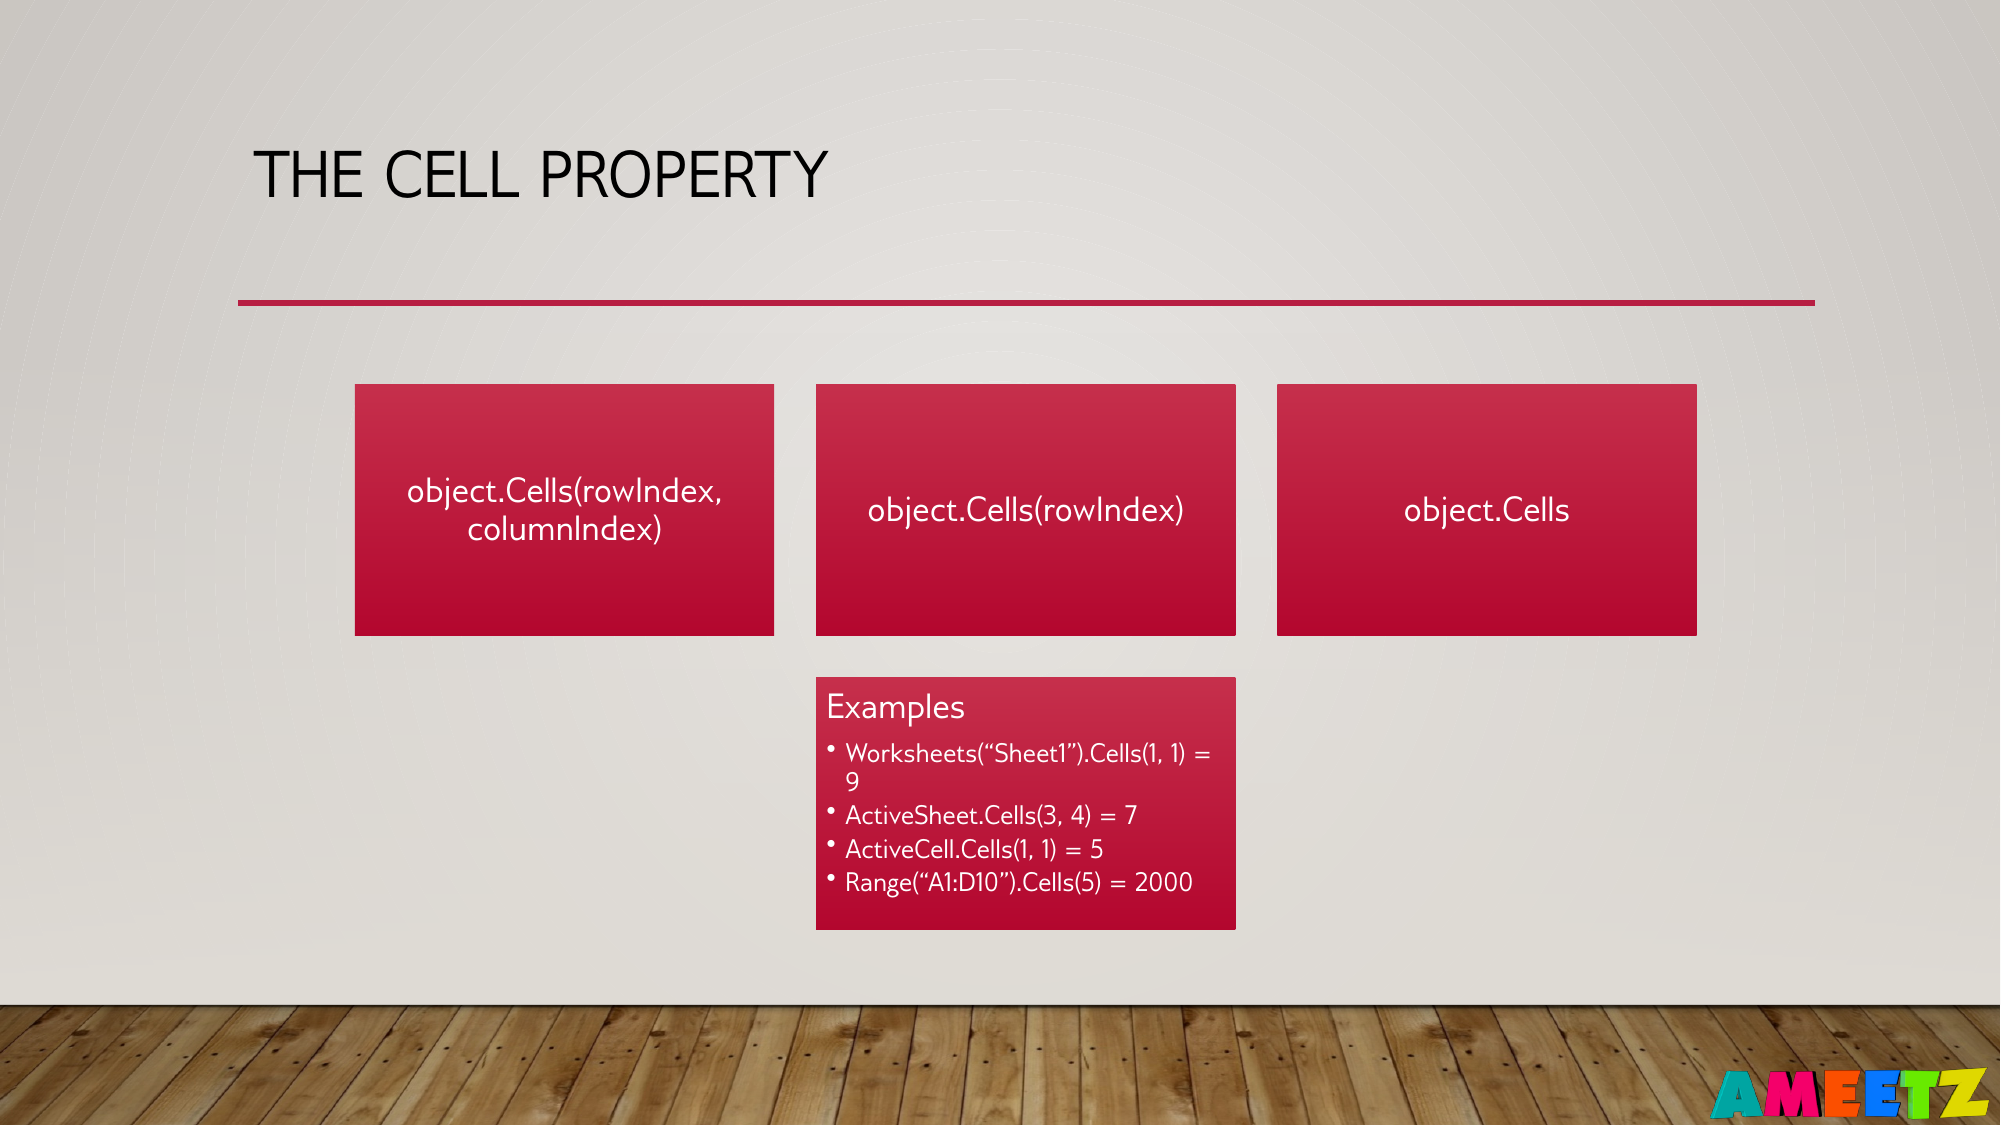

# The Cell Property
object.Cells(rowIndex, columnIndex)
object.Cells(rowIndex)
object.Cells
Examples
Worksheets(“Sheet1”).Cells(1, 1) = 9
ActiveSheet.Cells(3, 4) = 7
ActiveCell.Cells(1, 1) = 5
Range(“A1:D10”).Cells(5) = 2000